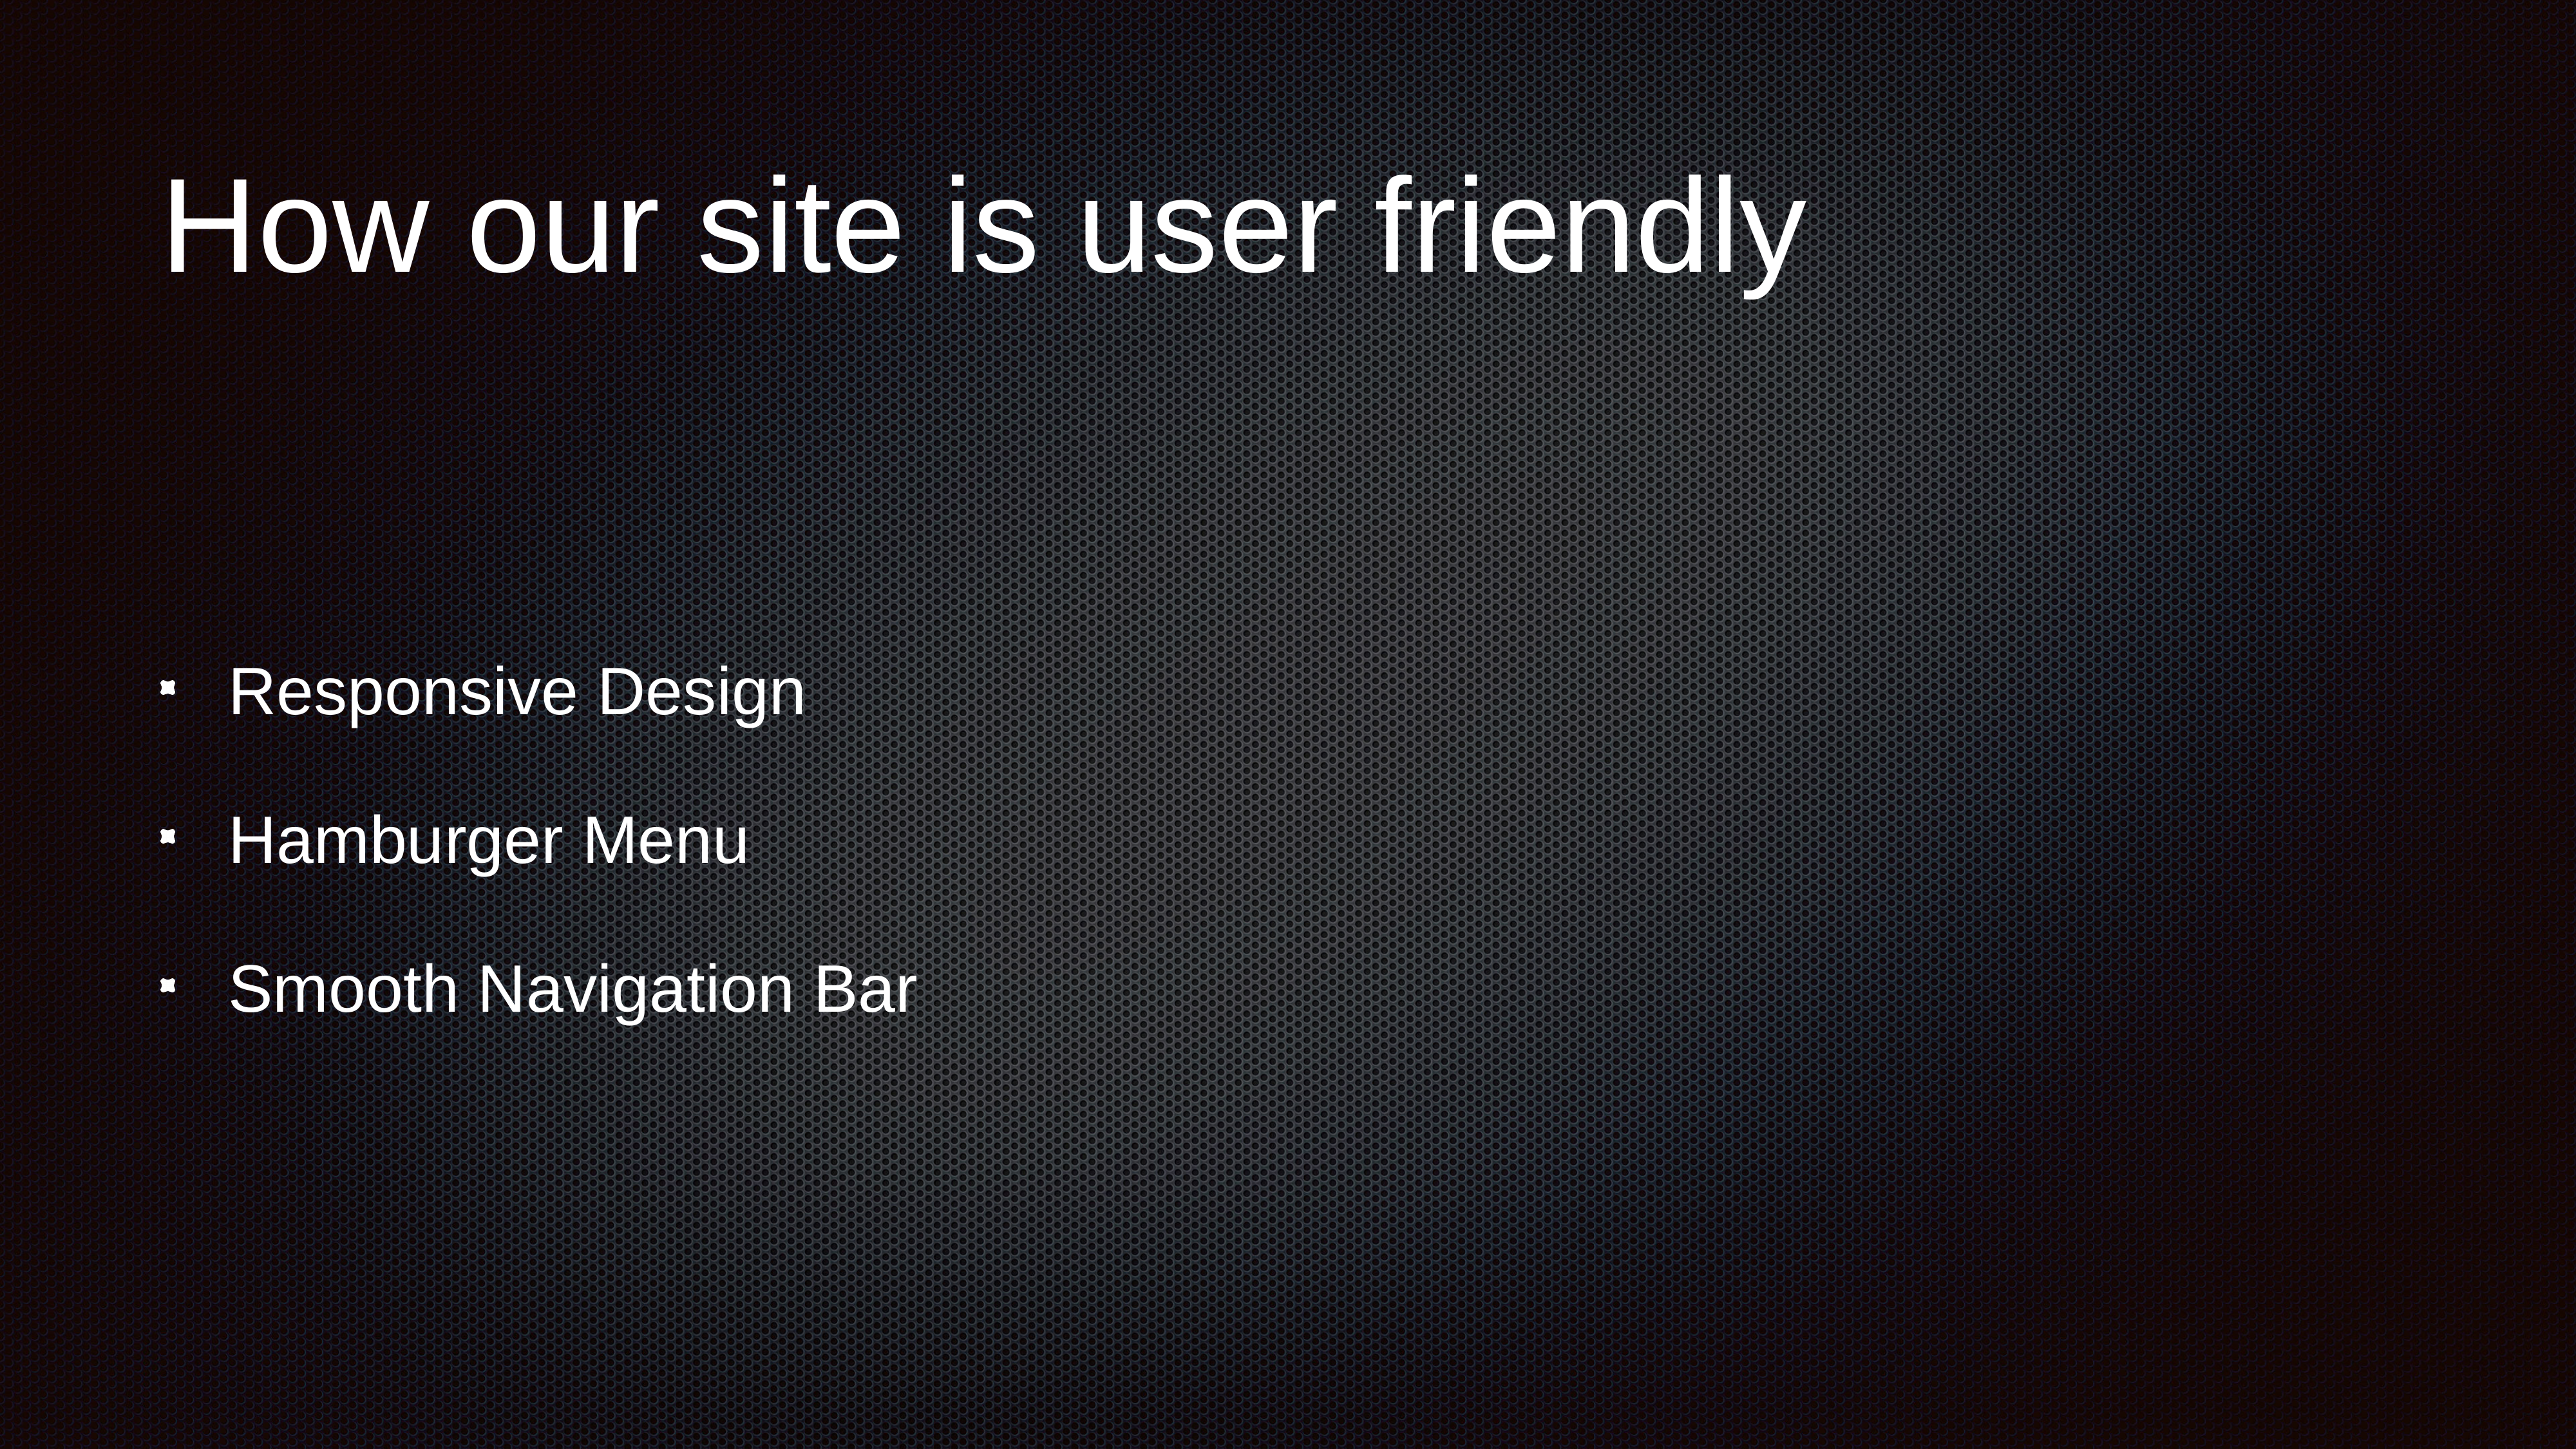

# How our site is user friendly
Responsive Design
Hamburger Menu
Smooth Navigation Bar